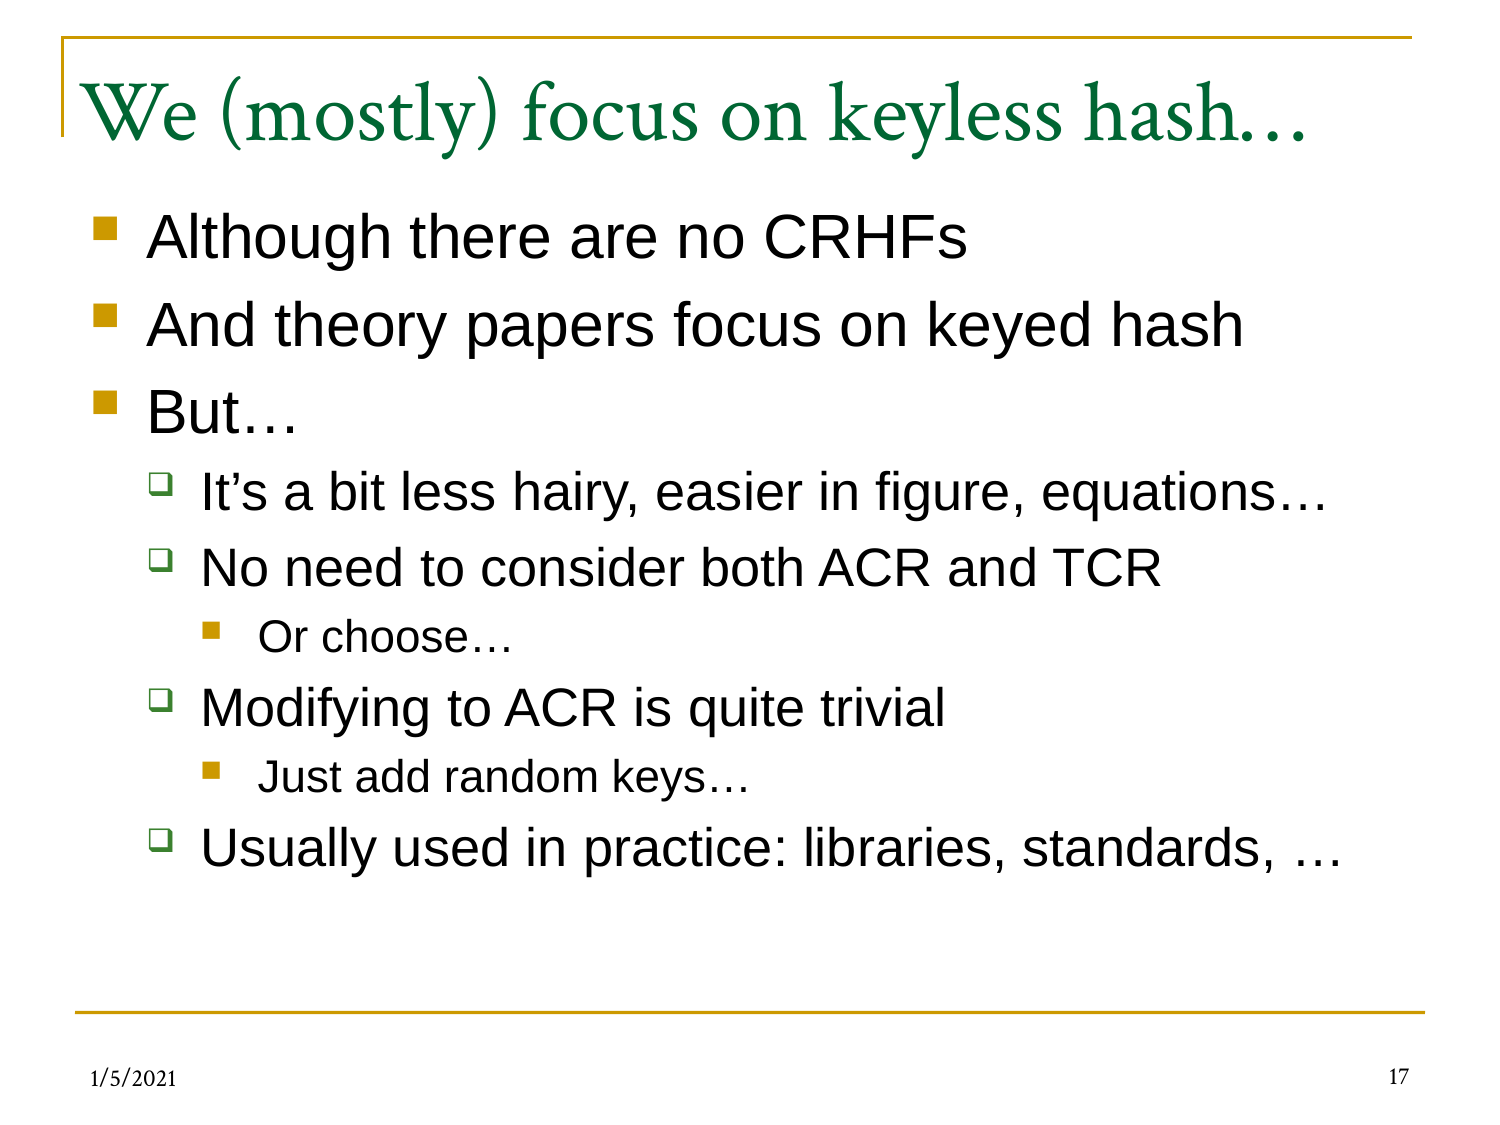

# We (mostly) focus on keyless hash…
Although there are no CRHFs
And theory papers focus on keyed hash
But…
It’s a bit less hairy, easier in figure, equations…
No need to consider both ACR and TCR
Or choose…
Modifying to ACR is quite trivial
Just add random keys…
Usually used in practice: libraries, standards, …
1/5/2021
17